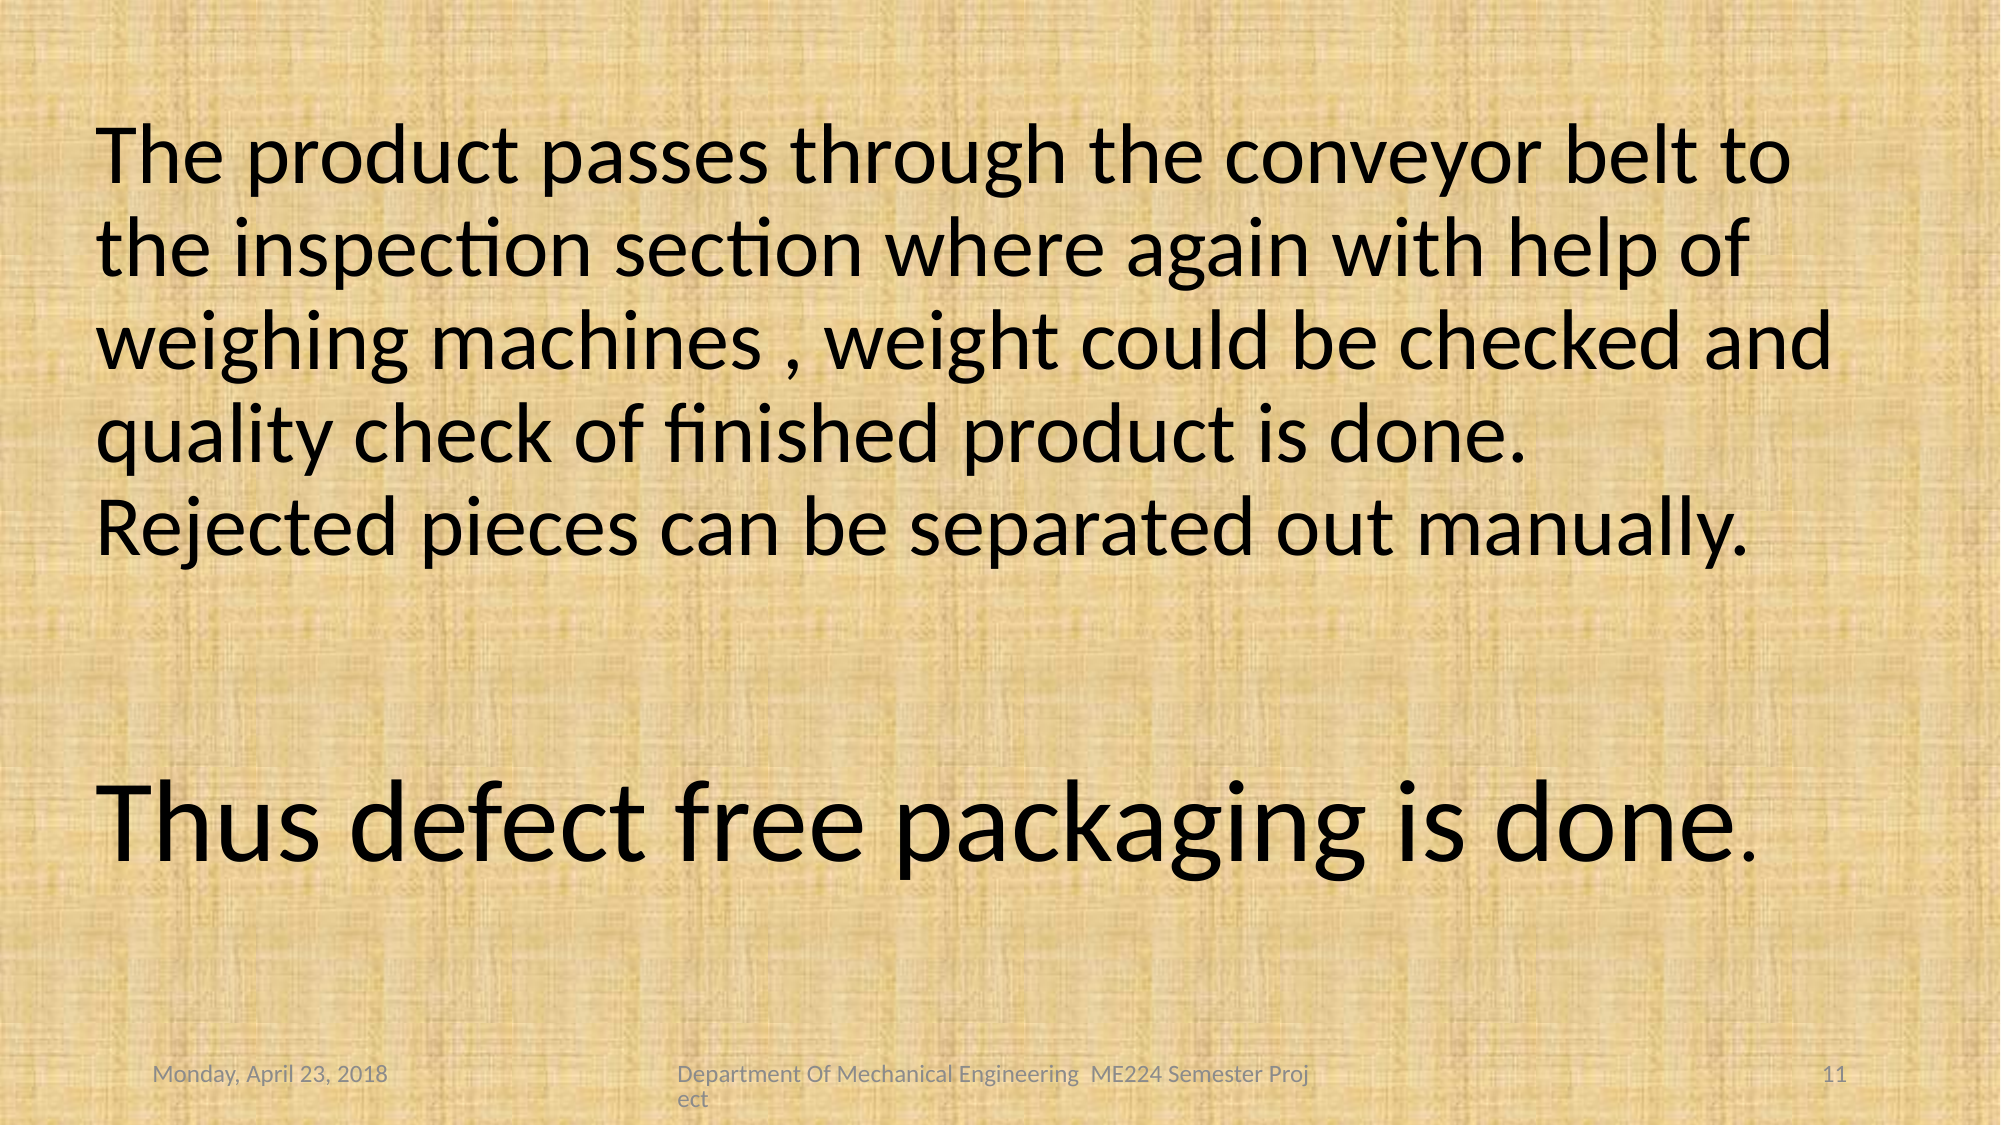

# The product passes through the conveyor belt to the inspection section where again with help of weighing machines , weight could be checked and quality check of finished product is done. Rejected pieces can be separated out manually. Thus defect free packaging is done.
Monday, April 23, 2018
Department Of Mechanical Engineering  ME224 Semester Project
11